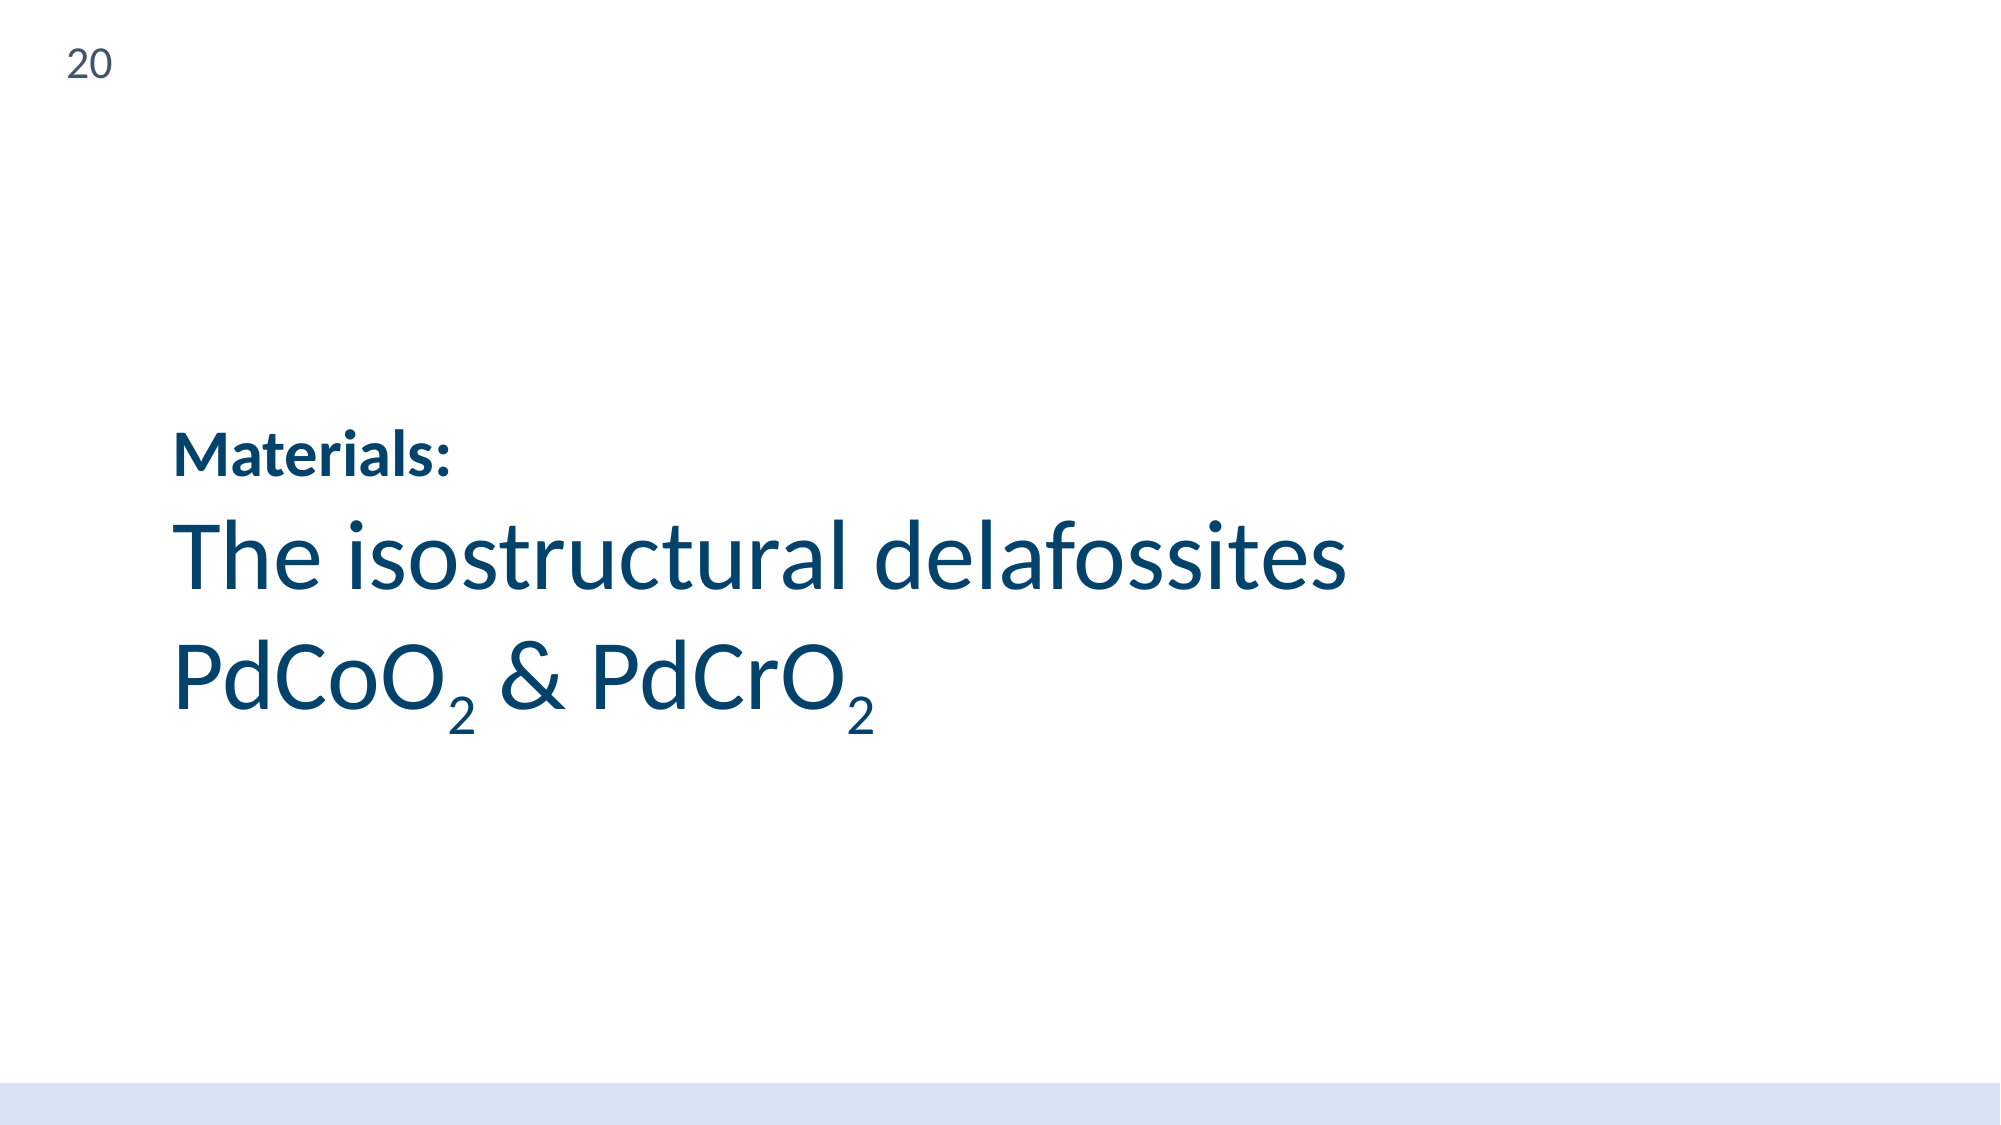

20
Materials:
The isostructural delafossites
PdCoO2 & PdCrO2